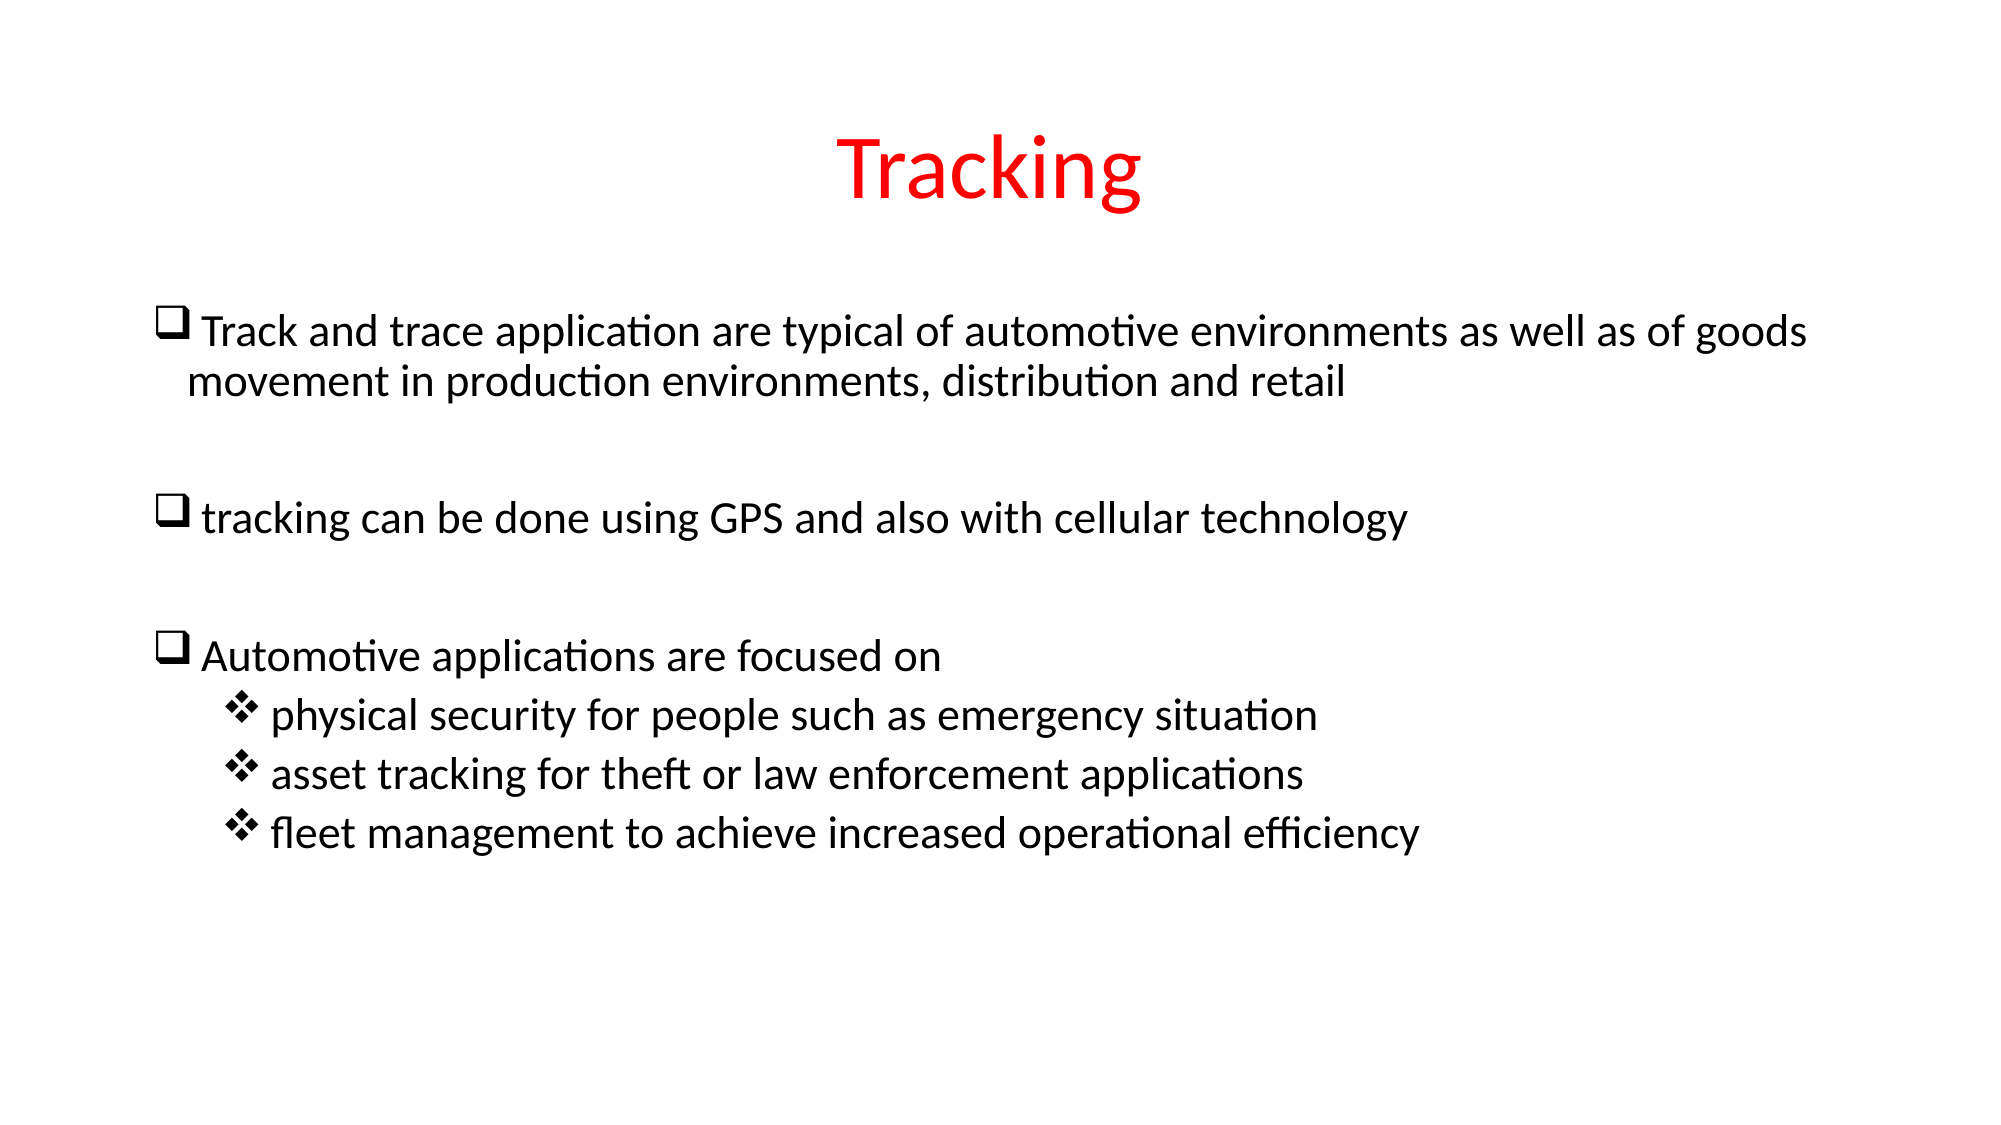

# Tracking
 Track and trace application are typical of automotive environments as well as of goods movement in production environments, distribution and retail

 tracking can be done using GPS and also with cellular technology

 Automotive applications are focused on
 physical security for people such as emergency situation
 asset tracking for theft or law enforcement applications
 fleet management to achieve increased operational efficiency